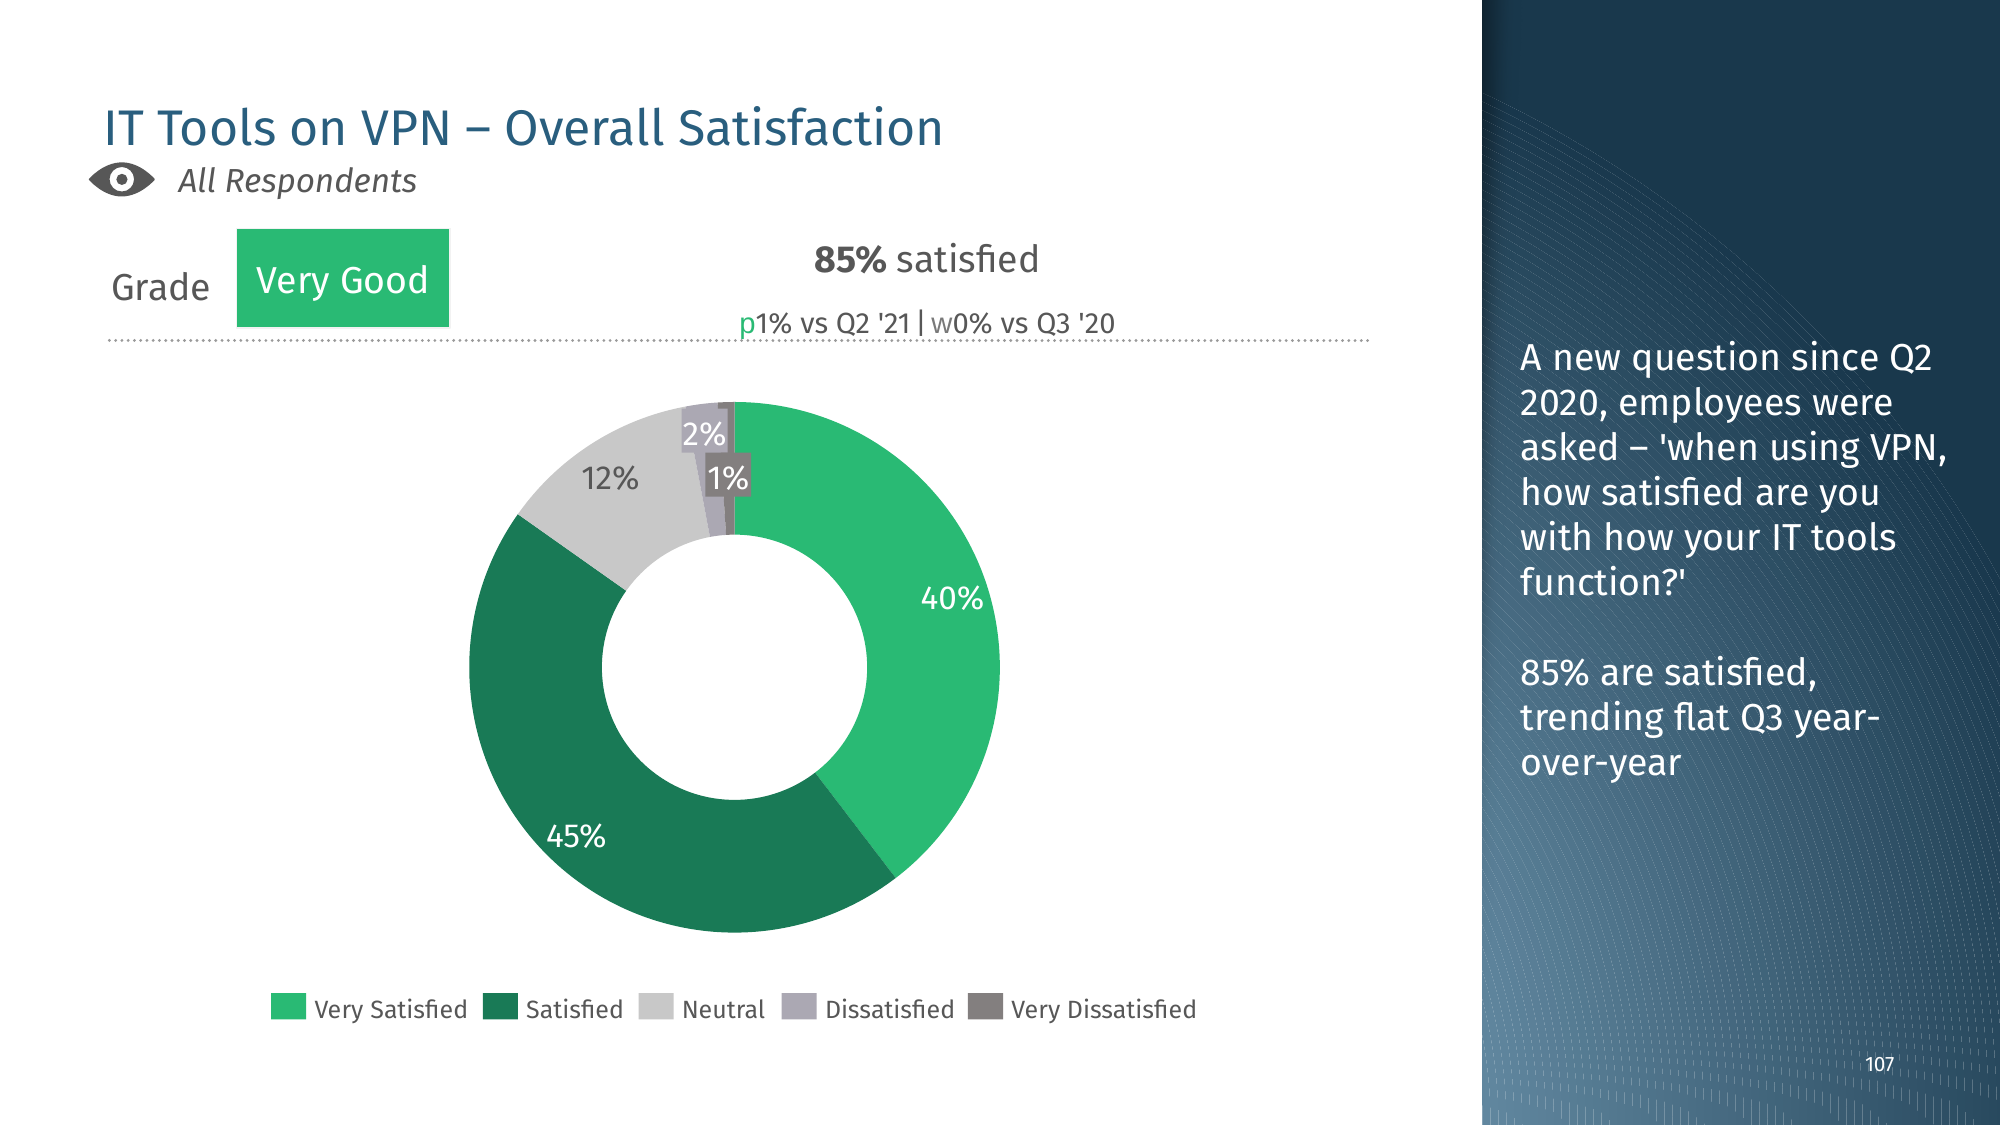

A new question since Q2 2020, employees were asked – 'when using VPN, how satisfied are you with how your IT tools function?'

85% are satisfied, trending flat Q3 year-over-year
# IT Tools on VPN – Overall Satisfaction

All Respondents
Very Good
Grade
85% satisfied

p1% vs Q2 '21 | w0% vs Q3 '20

### Chart

| Category |  |
|---|---|
2%
12%
1%
40%
45%
Very Satisfied
Satisfied
Neutral
Dissatisfied
Very Dissatisfied